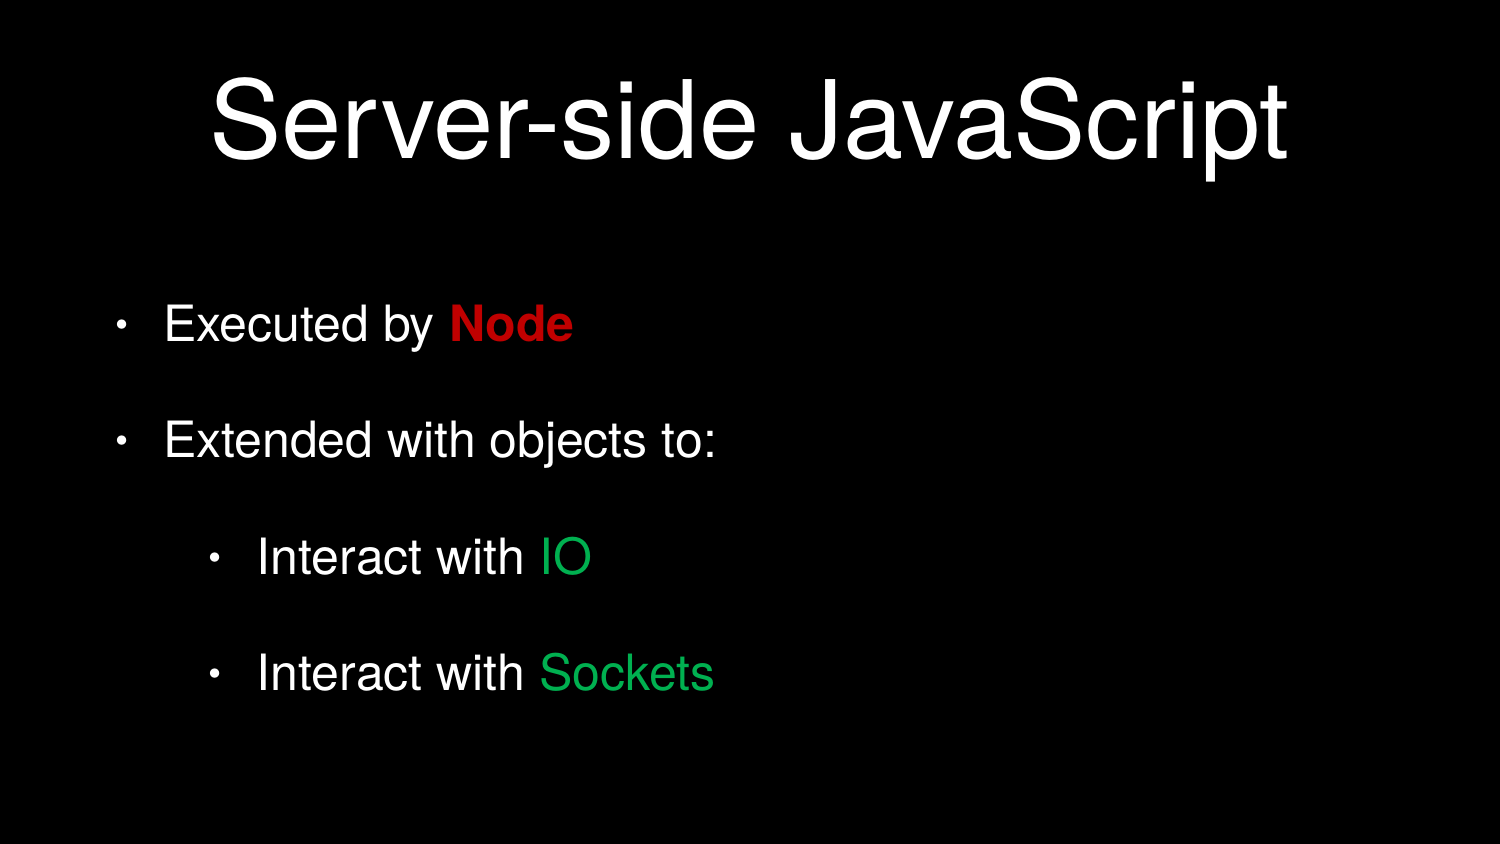

# Server-side JavaScript
Executed by Node
Extended with objects to:
Interact with IO
Interact with Sockets